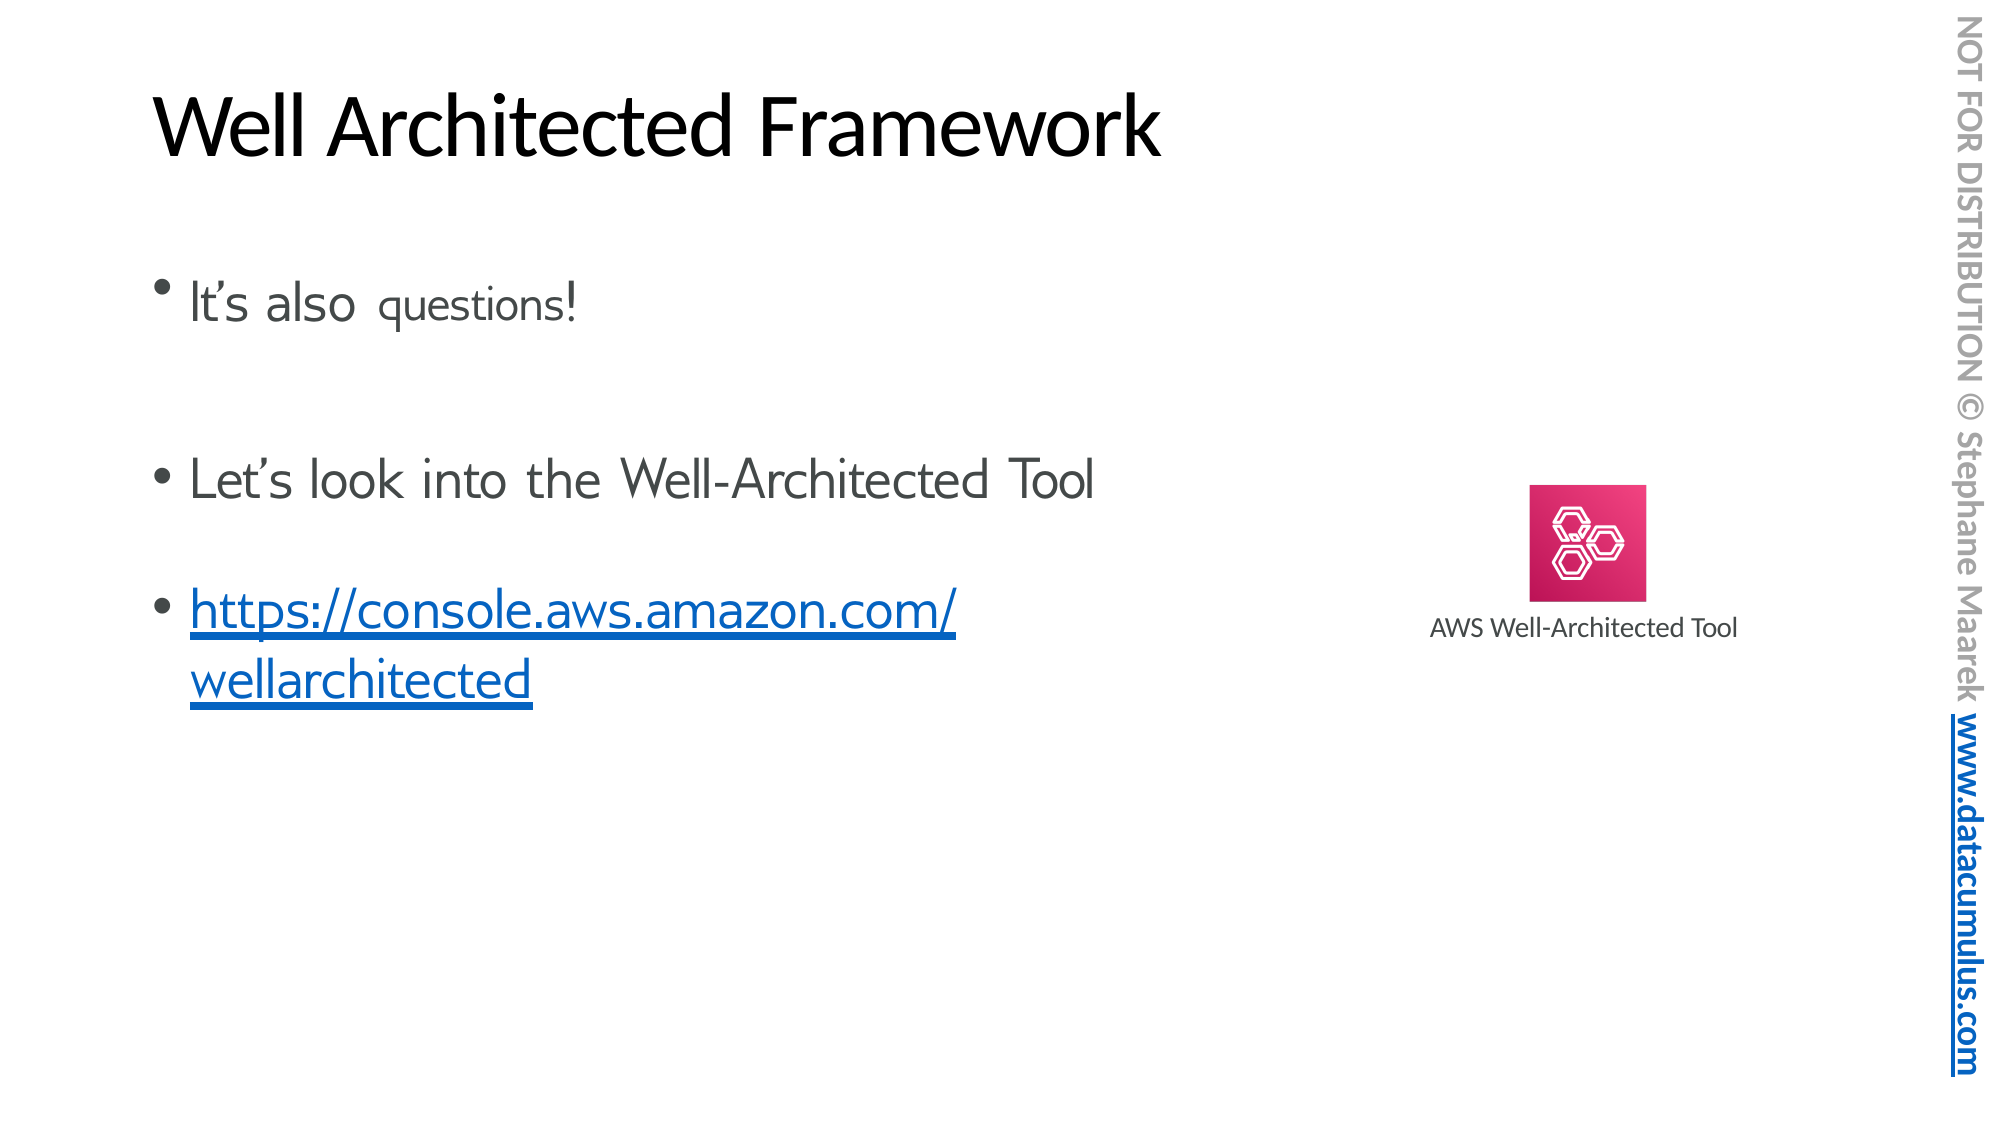

NOT FOR DISTRIBUTION © Stephane Maarek www.datacumulus.com
# Well Architected Framework
It’s also questions!

Let’s look into the Well-Architected Tool

https://console.aws.amazon.com/wellarchitected
AWS Well-Architected Tool
© Stephane Maarek